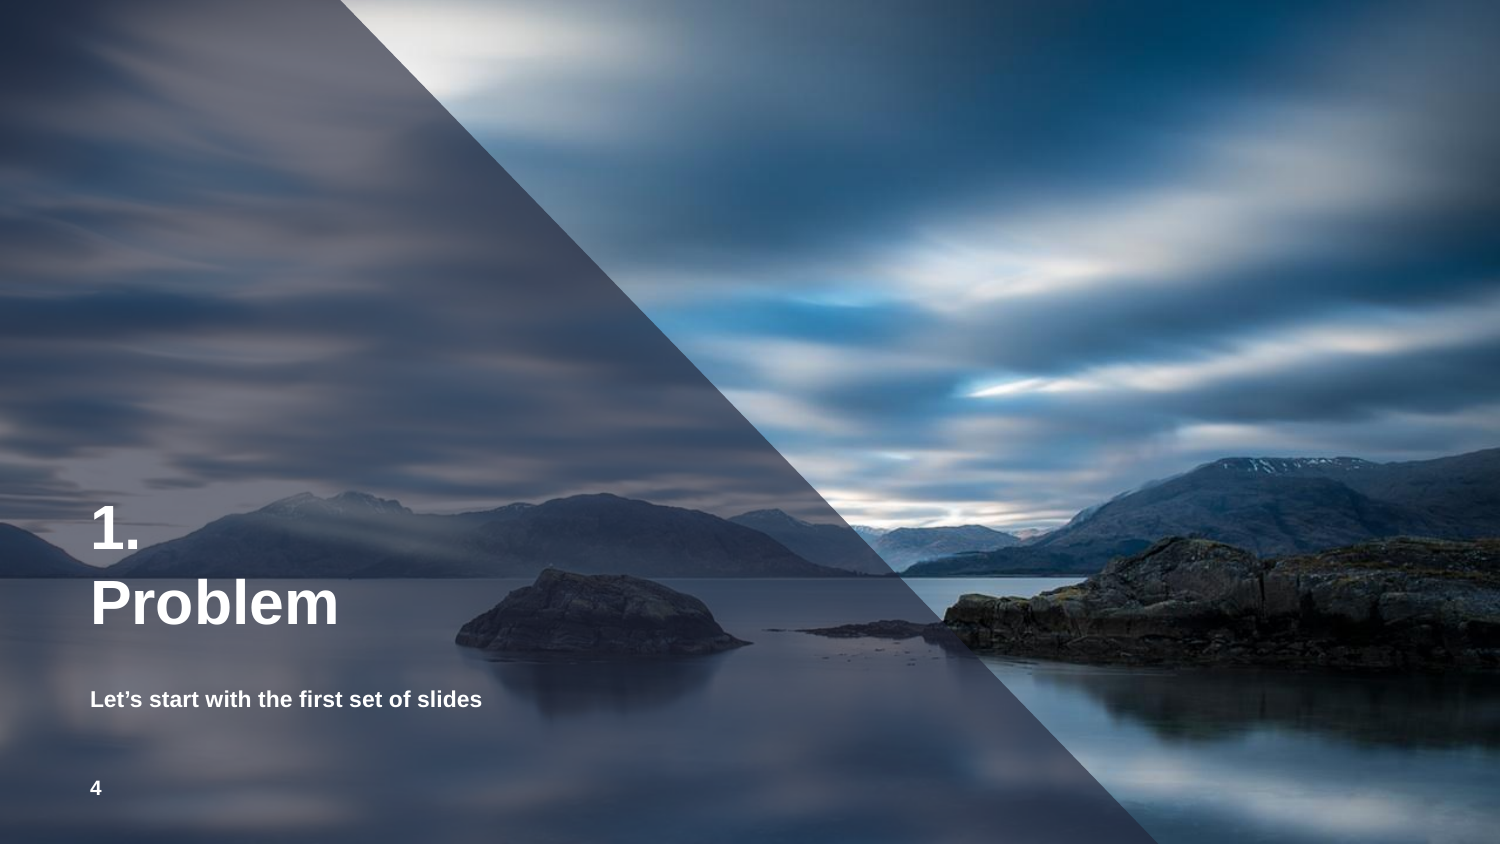

# 1.
Problem
Let’s start with the first set of slides
4